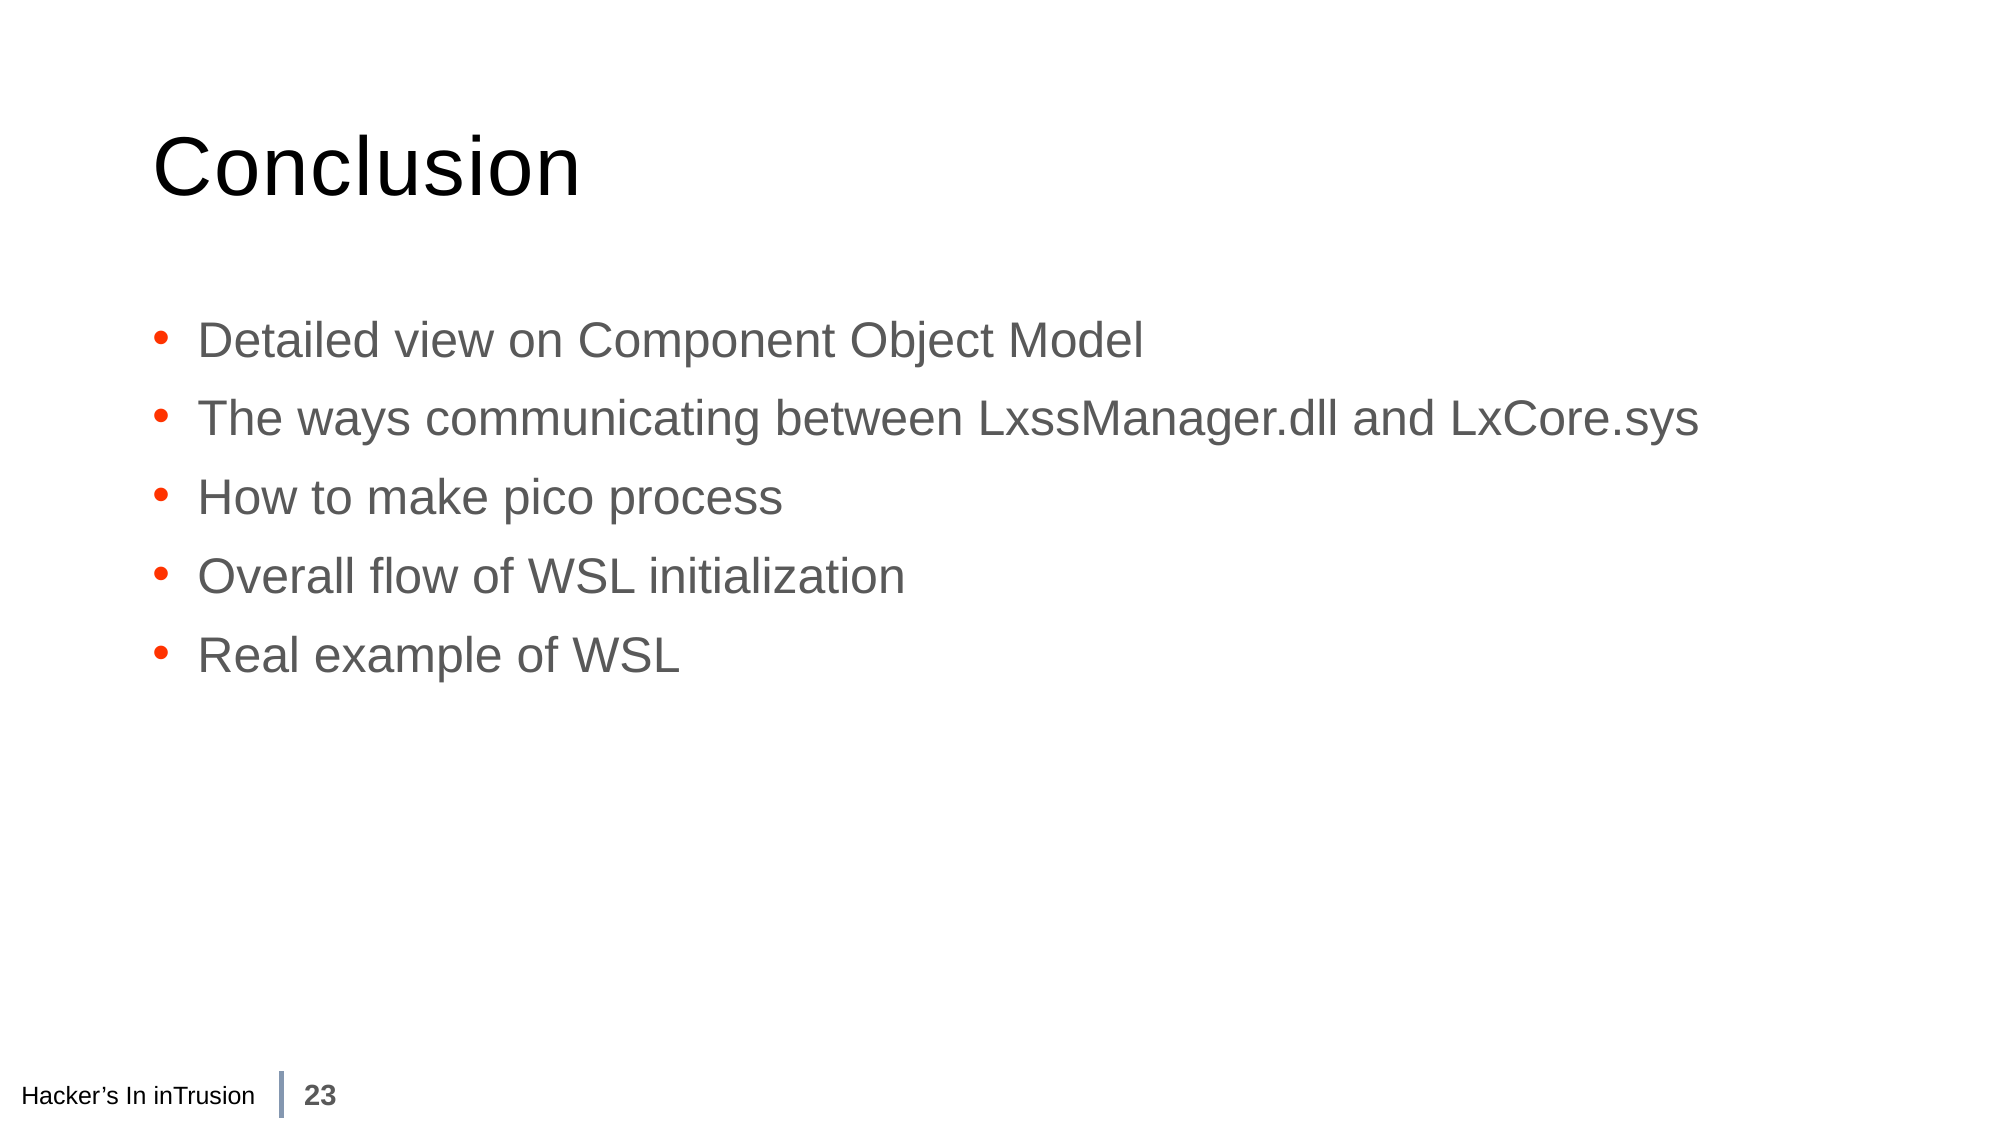

# Conclusion
Detailed view on Component Object Model
The ways communicating between LxssManager.dll and LxCore.sys
How to make pico process
Overall flow of WSL initialization
Real example of WSL